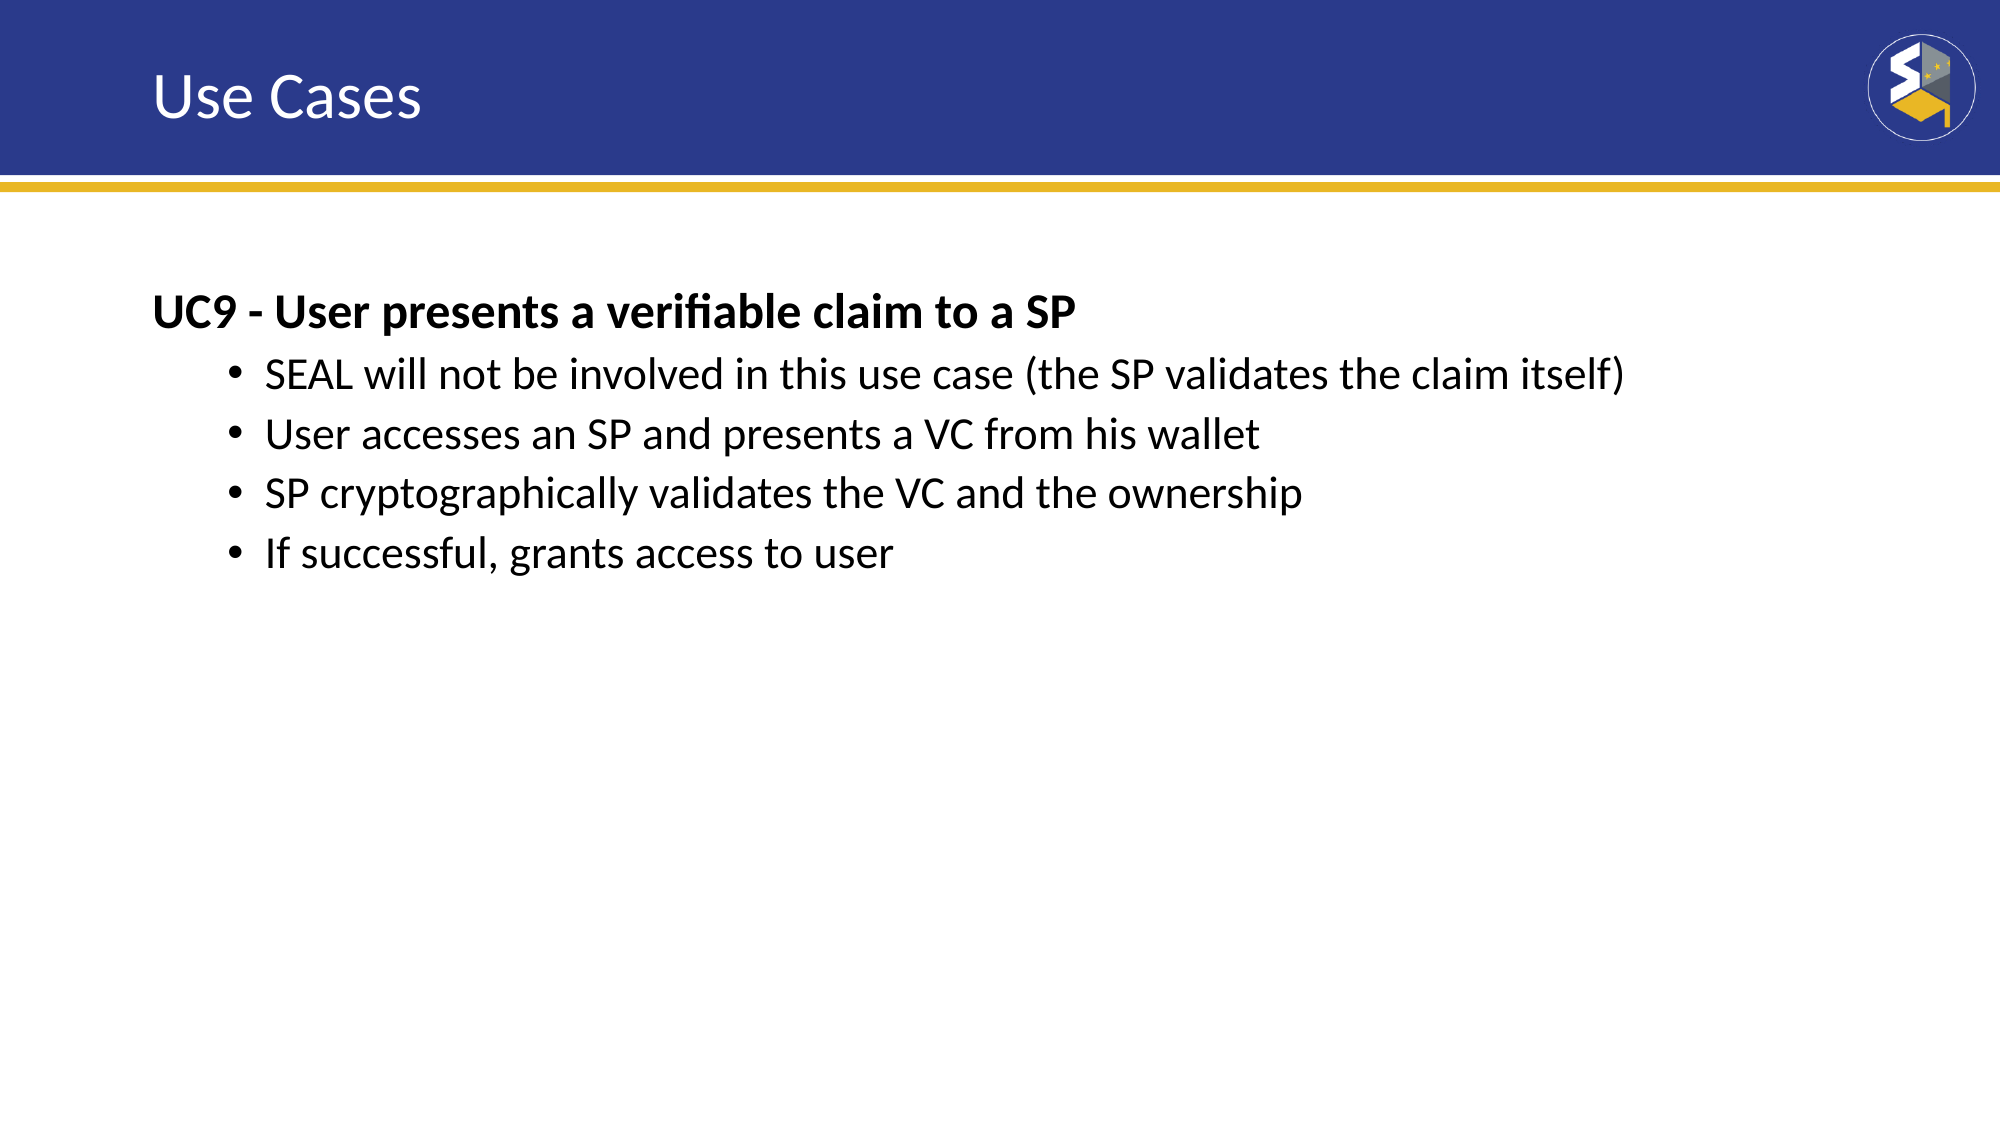

# Use Cases
UC9 - User presents a verifiable claim to a SP
SEAL will not be involved in this use case (the SP validates the claim itself)
User accesses an SP and presents a VC from his wallet
SP cryptographically validates the VC and the ownership
If successful, grants access to user